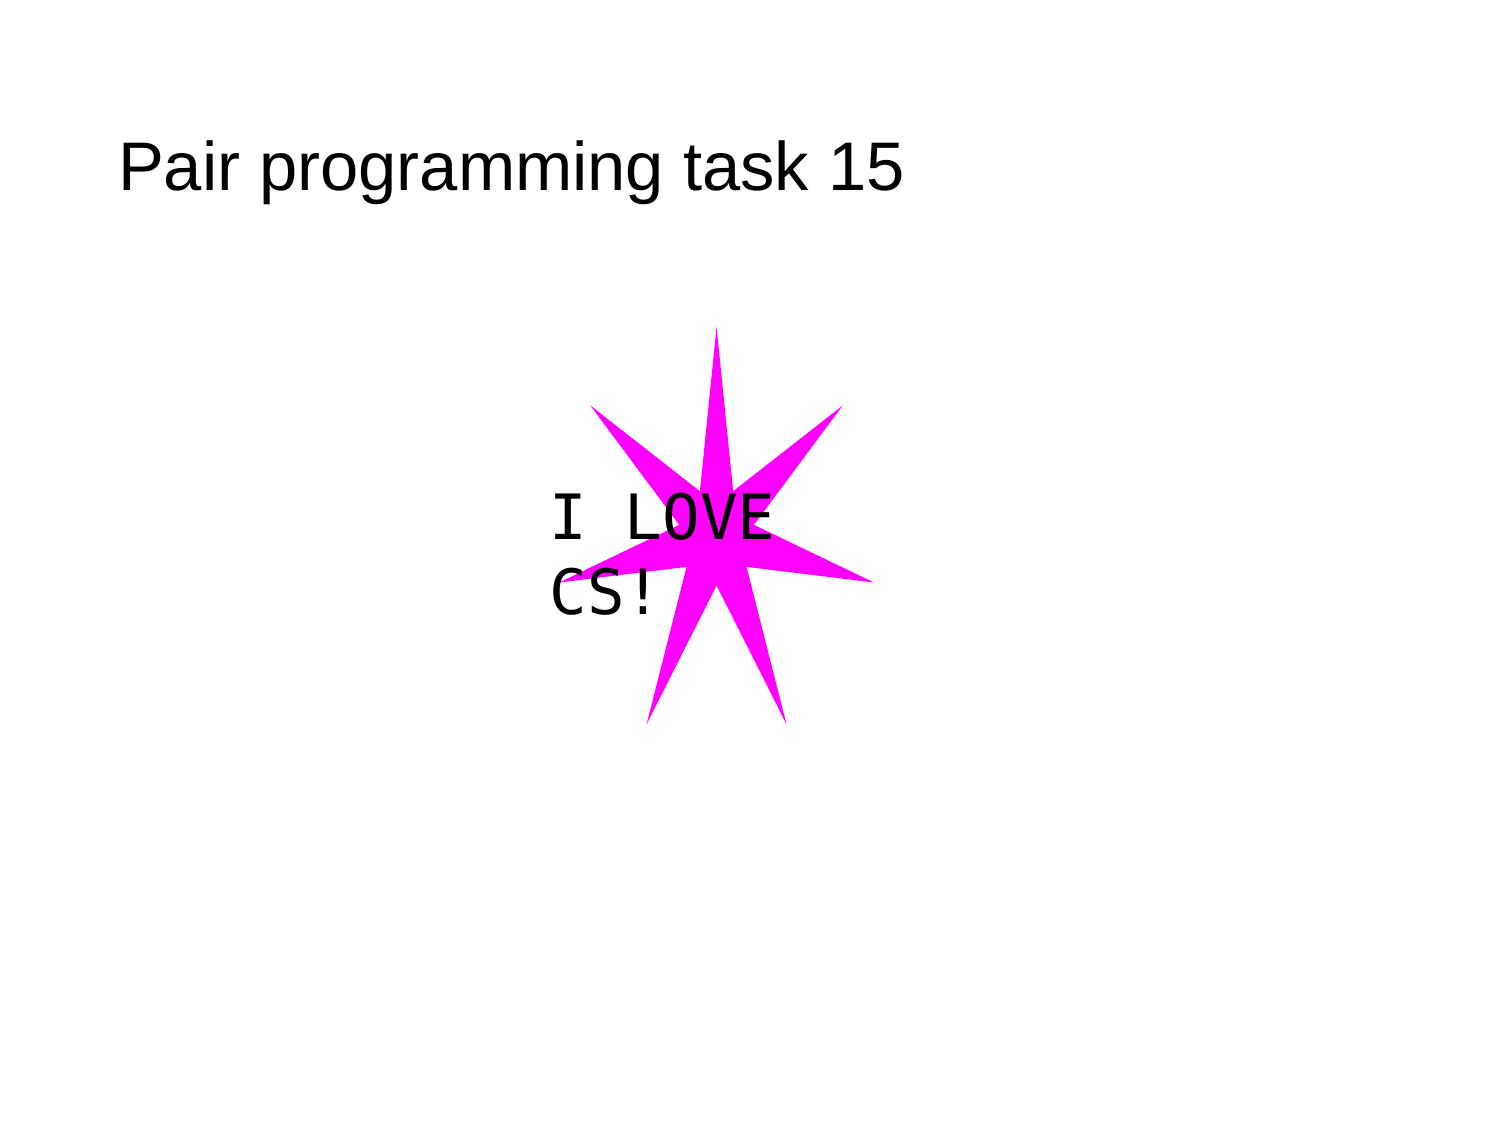

# Pair programming task 15

I LOVE CS!